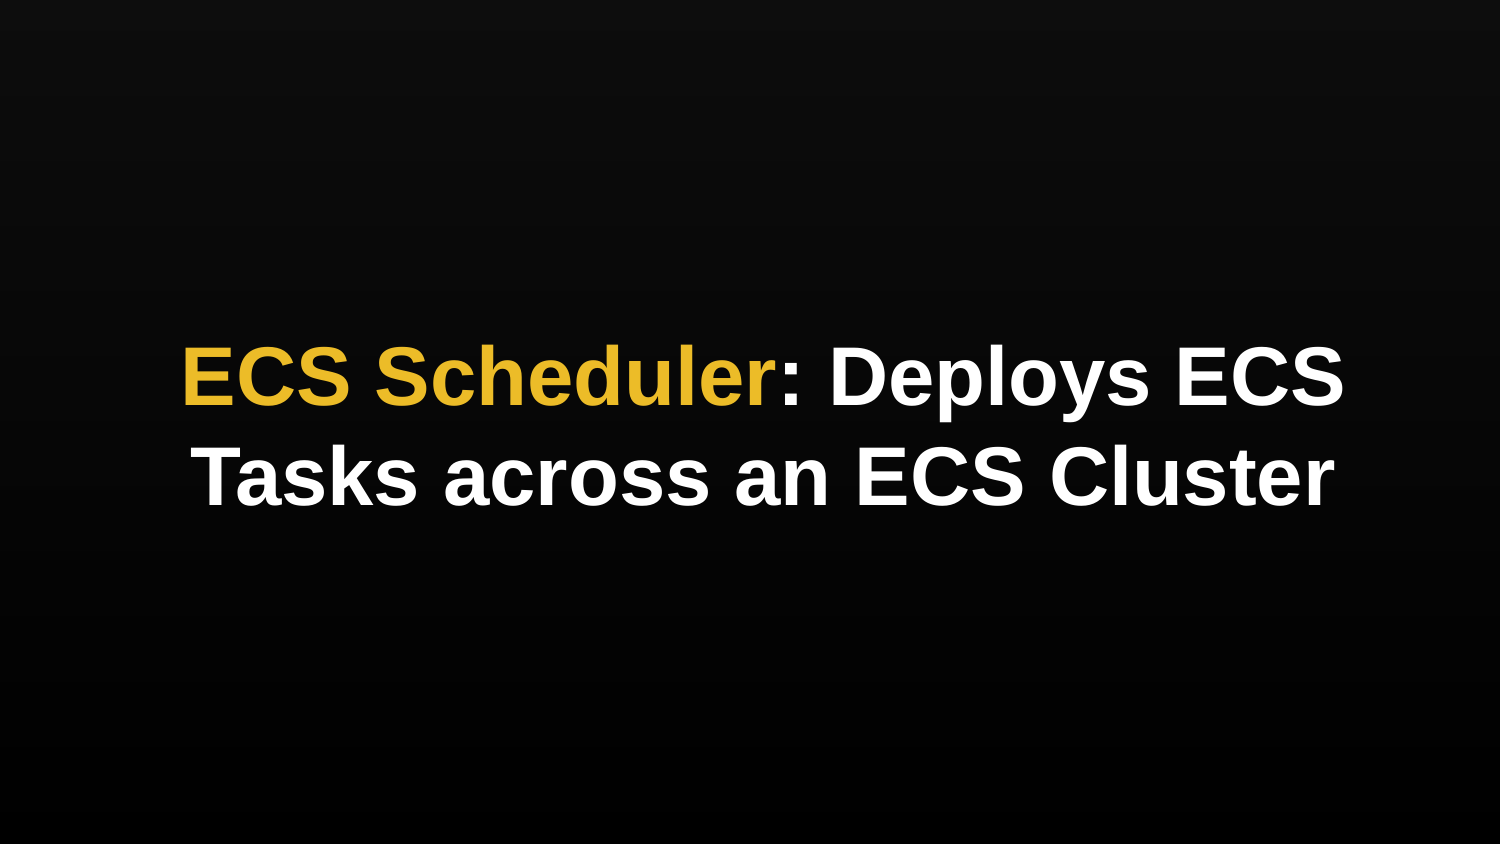

ECS Scheduler: Deploys ECS Tasks across an ECS Cluster